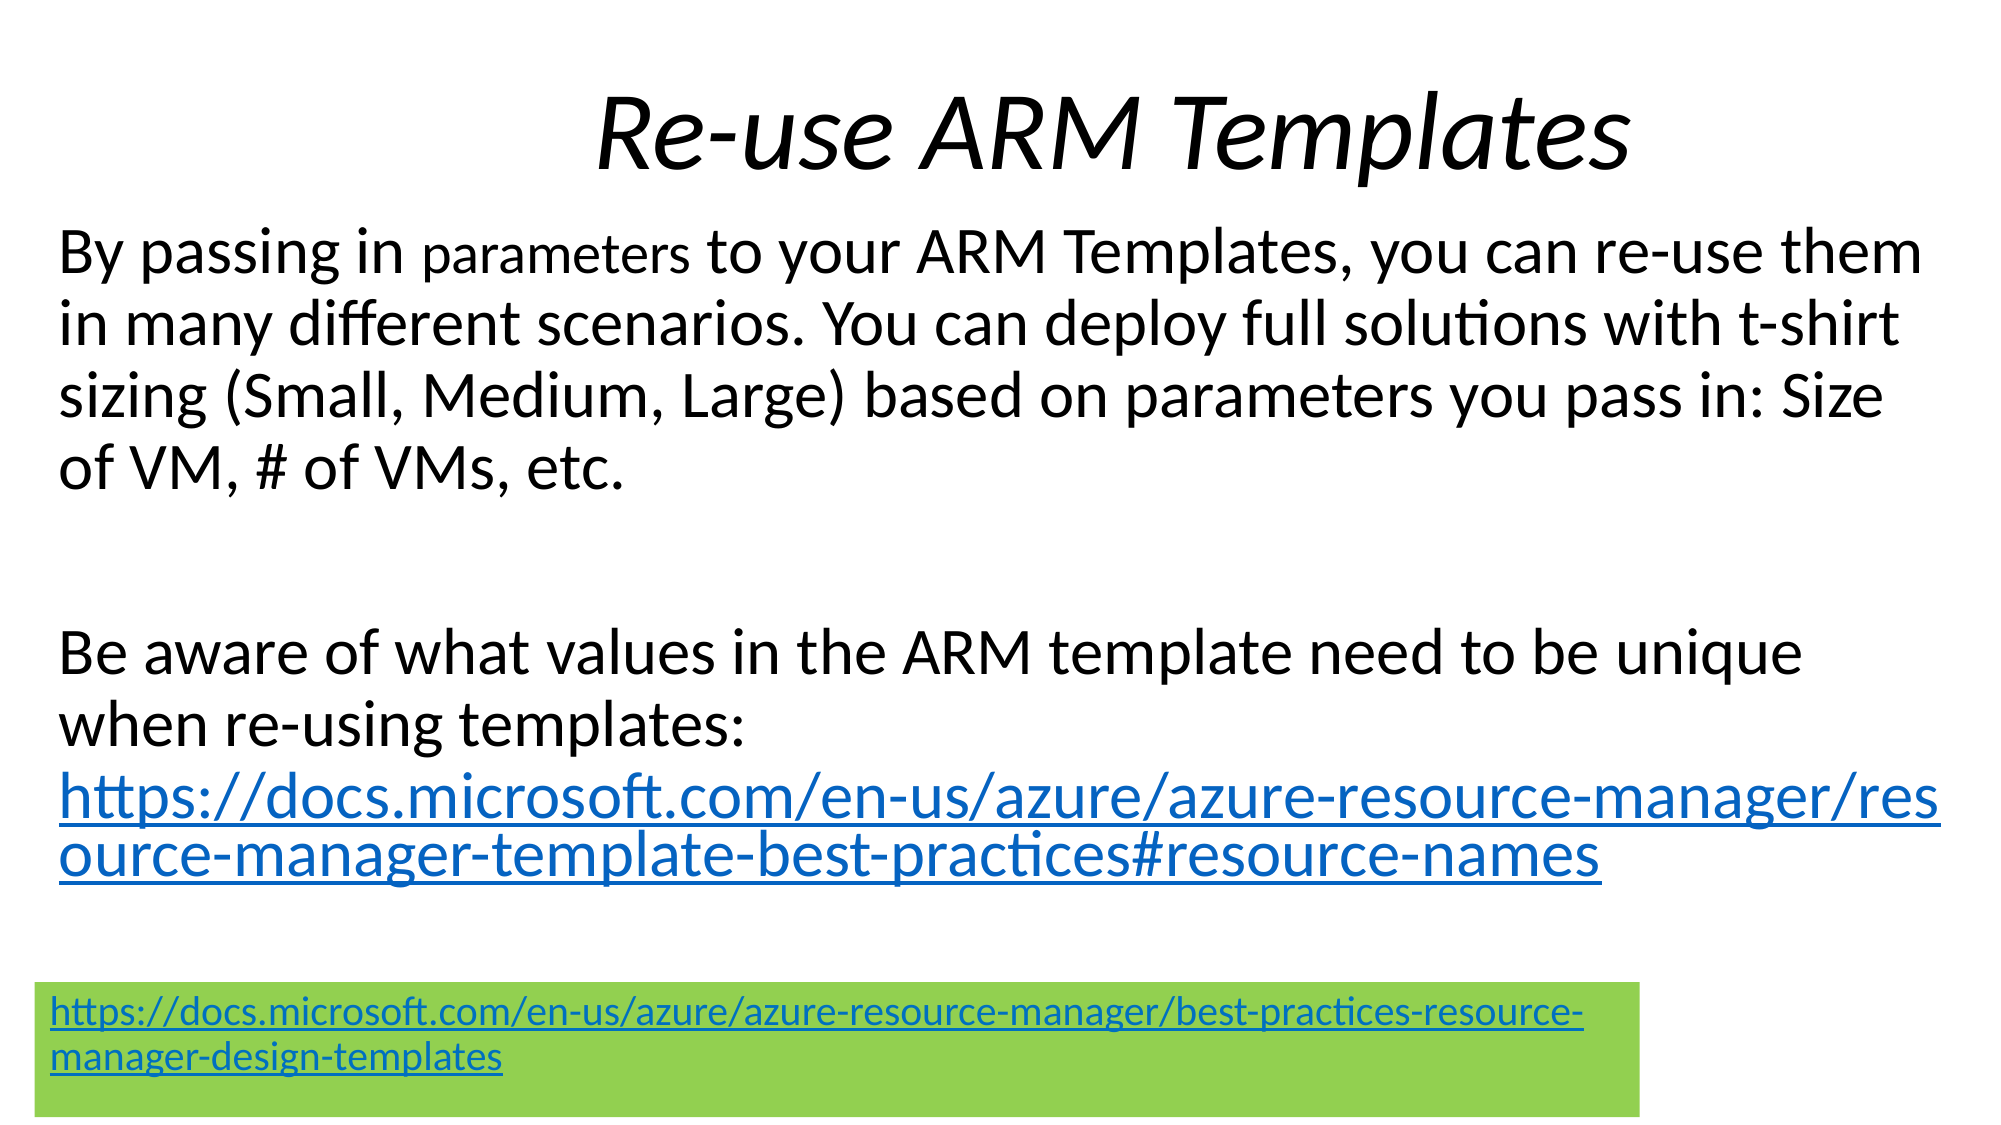

# Re-use ARM Templates
By passing in parameters to your ARM Templates, you can re-use them in many different scenarios. You can deploy full solutions with t-shirt sizing (Small, Medium, Large) based on parameters you pass in: Size of VM, # of VMs, etc.

Be aware of what values in the ARM template need to be unique when re-using templates: https://docs.microsoft.com/en-us/azure/azure-resource-manager/resource-manager-template-best-practices#resource-names

https://docs.microsoft.com/en-us/azure/azure-resource-manager/best-practices-resource-manager-design-templates